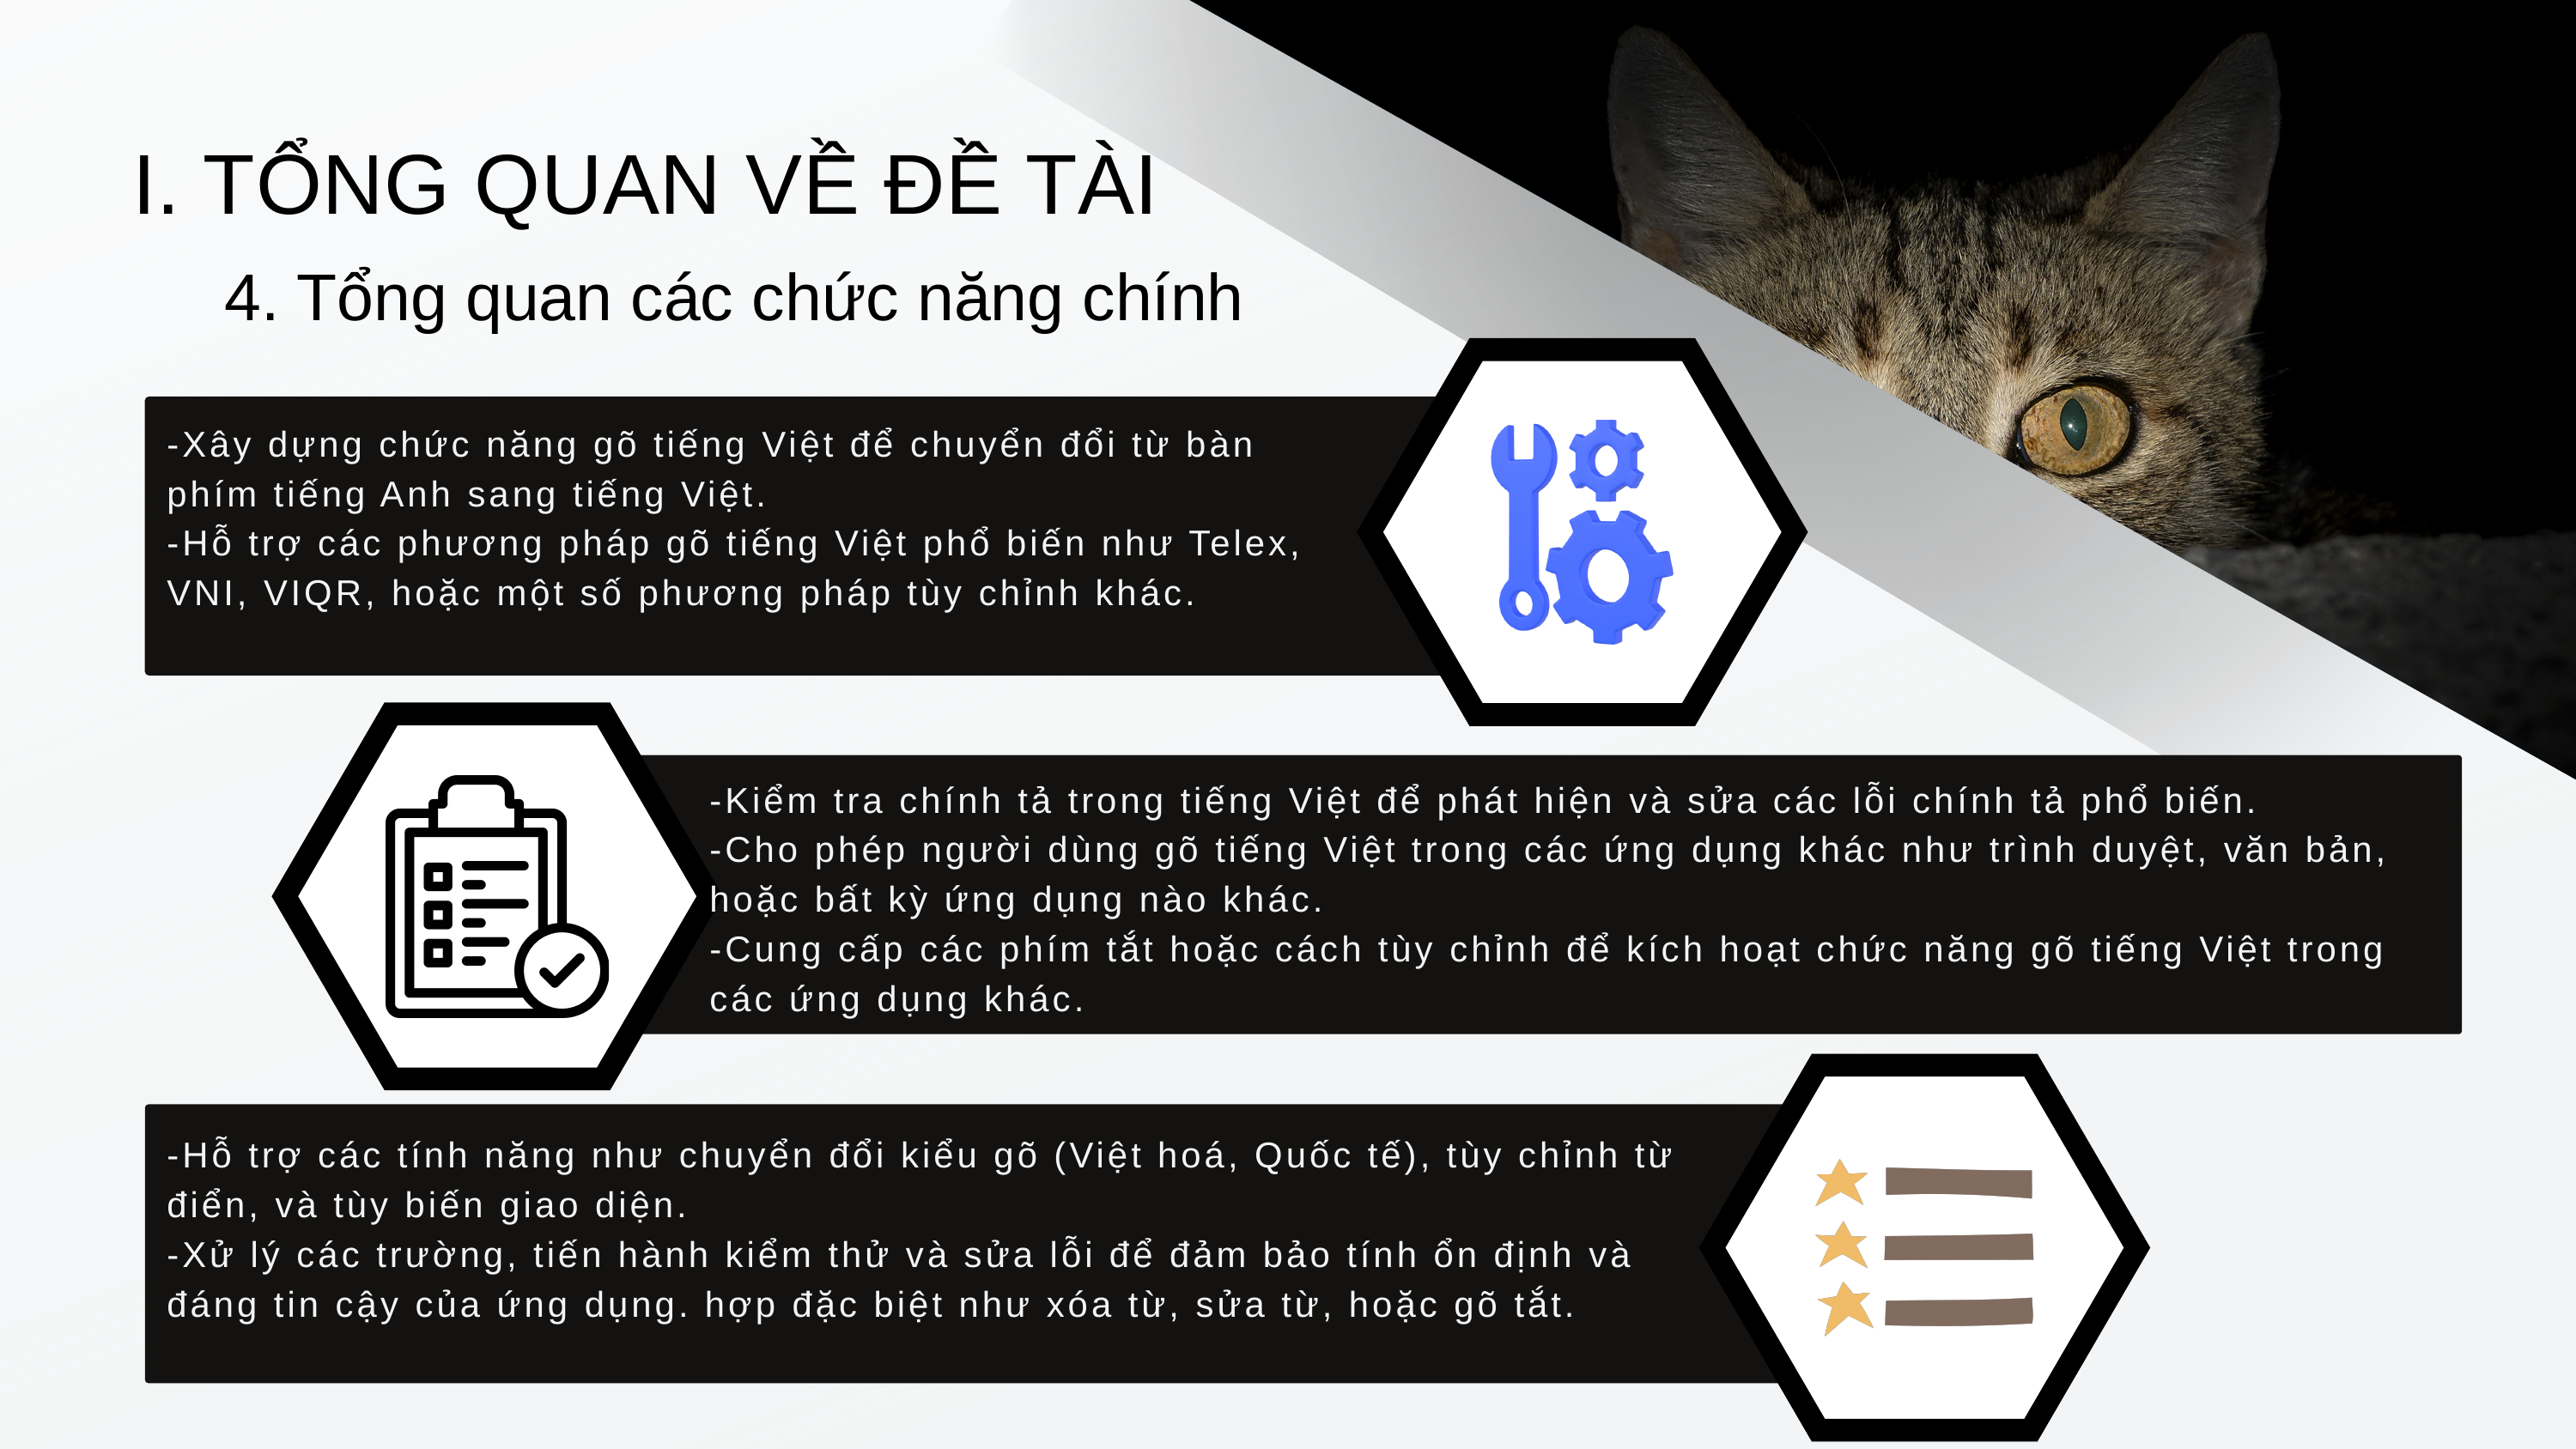

I. TỔNG QUAN VỀ ĐỀ TÀI
4. Tổng quan các chức năng chính

-Xây dựng chức năng gõ tiếng Việt để chuyển đổi từ bàn phím tiếng Anh sang tiếng Việt.
-Hỗ trợ các phương pháp gõ tiếng Việt phổ biến như Telex, VNI, VIQR, hoặc một số phương pháp tùy chỉnh khác.

-Kiểm tra chính tả trong tiếng Việt để phát hiện và sửa các lỗi chính tả phổ biến.
-Cho phép người dùng gõ tiếng Việt trong các ứng dụng khác như trình duyệt, văn bản, hoặc bất kỳ ứng dụng nào khác.
-Cung cấp các phím tắt hoặc cách tùy chỉnh để kích hoạt chức năng gõ tiếng Việt trong các ứng dụng khác.

-Hỗ trợ các tính năng như chuyển đổi kiểu gõ (Việt hoá, Quốc tế), tùy chỉnh từ điển, và tùy biến giao diện.
-Xử lý các trường, tiến hành kiểm thử và sửa lỗi để đảm bảo tính ổn định và đáng tin cậy của ứng dụng. hợp đặc biệt như xóa từ, sửa từ, hoặc gõ tắt.